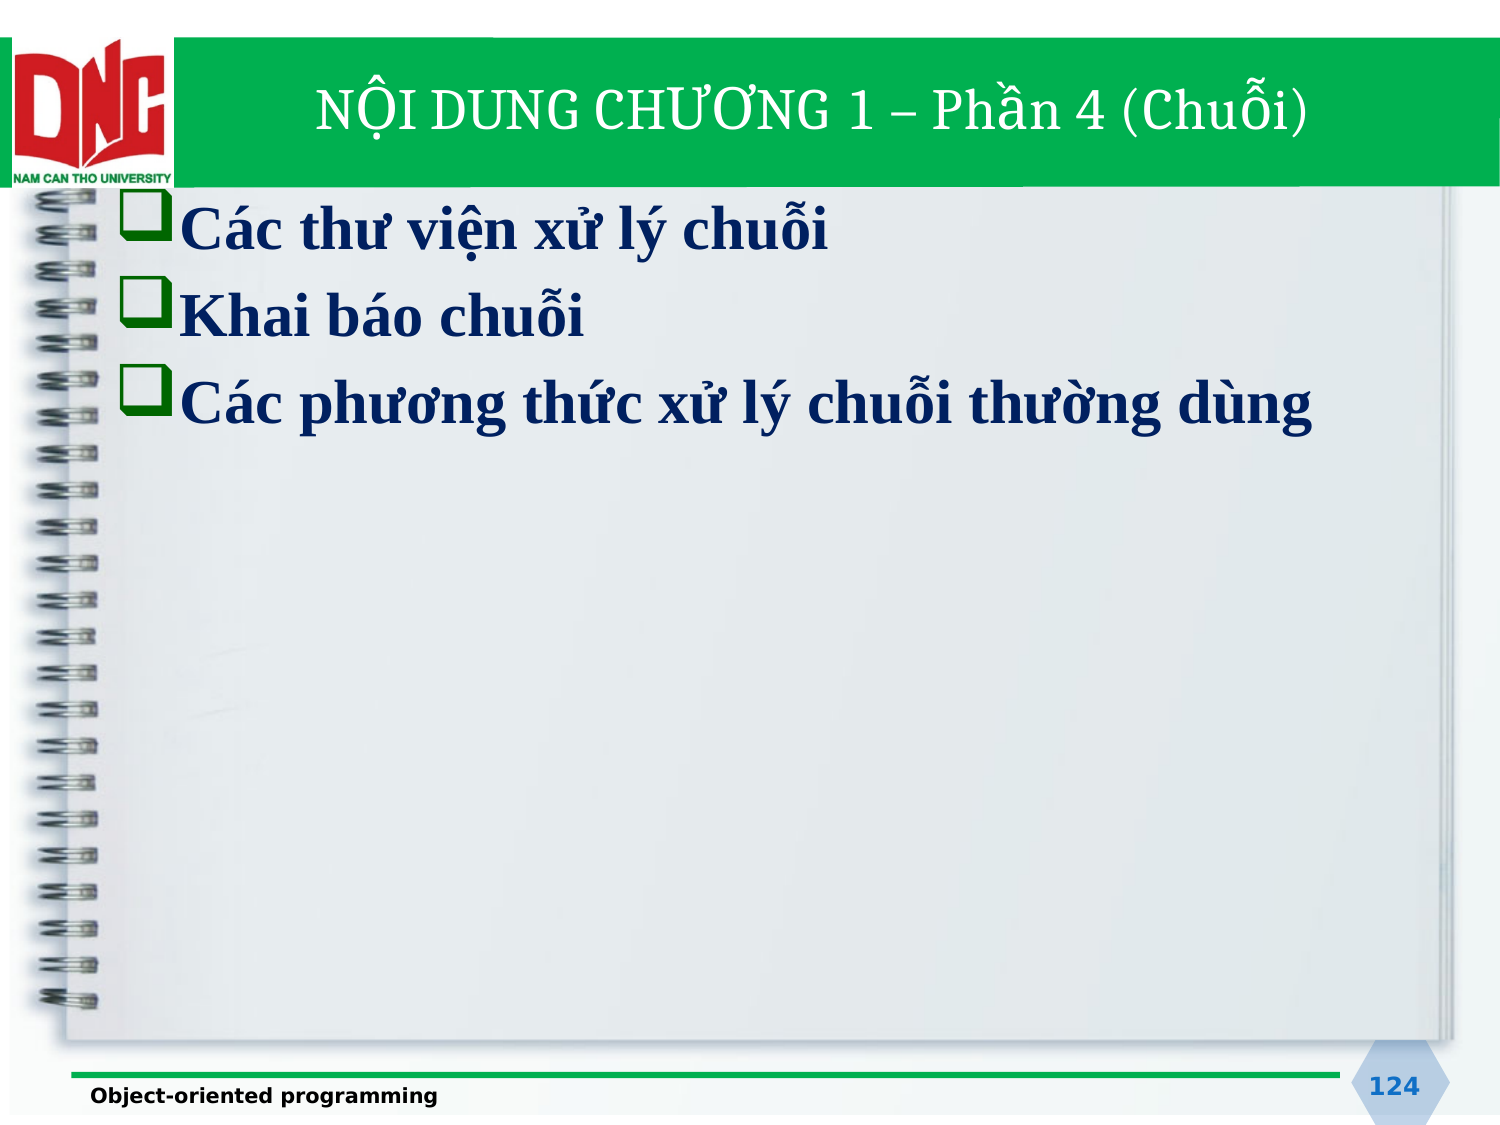

# NỘI DUNG CHƯƠNG 1 – Phần 4 (Chuỗi)
Các thư viện xử lý chuỗi
Khai báo chuỗi
Các phương thức xử lý chuỗi thường dùng
124
Object-oriented programming